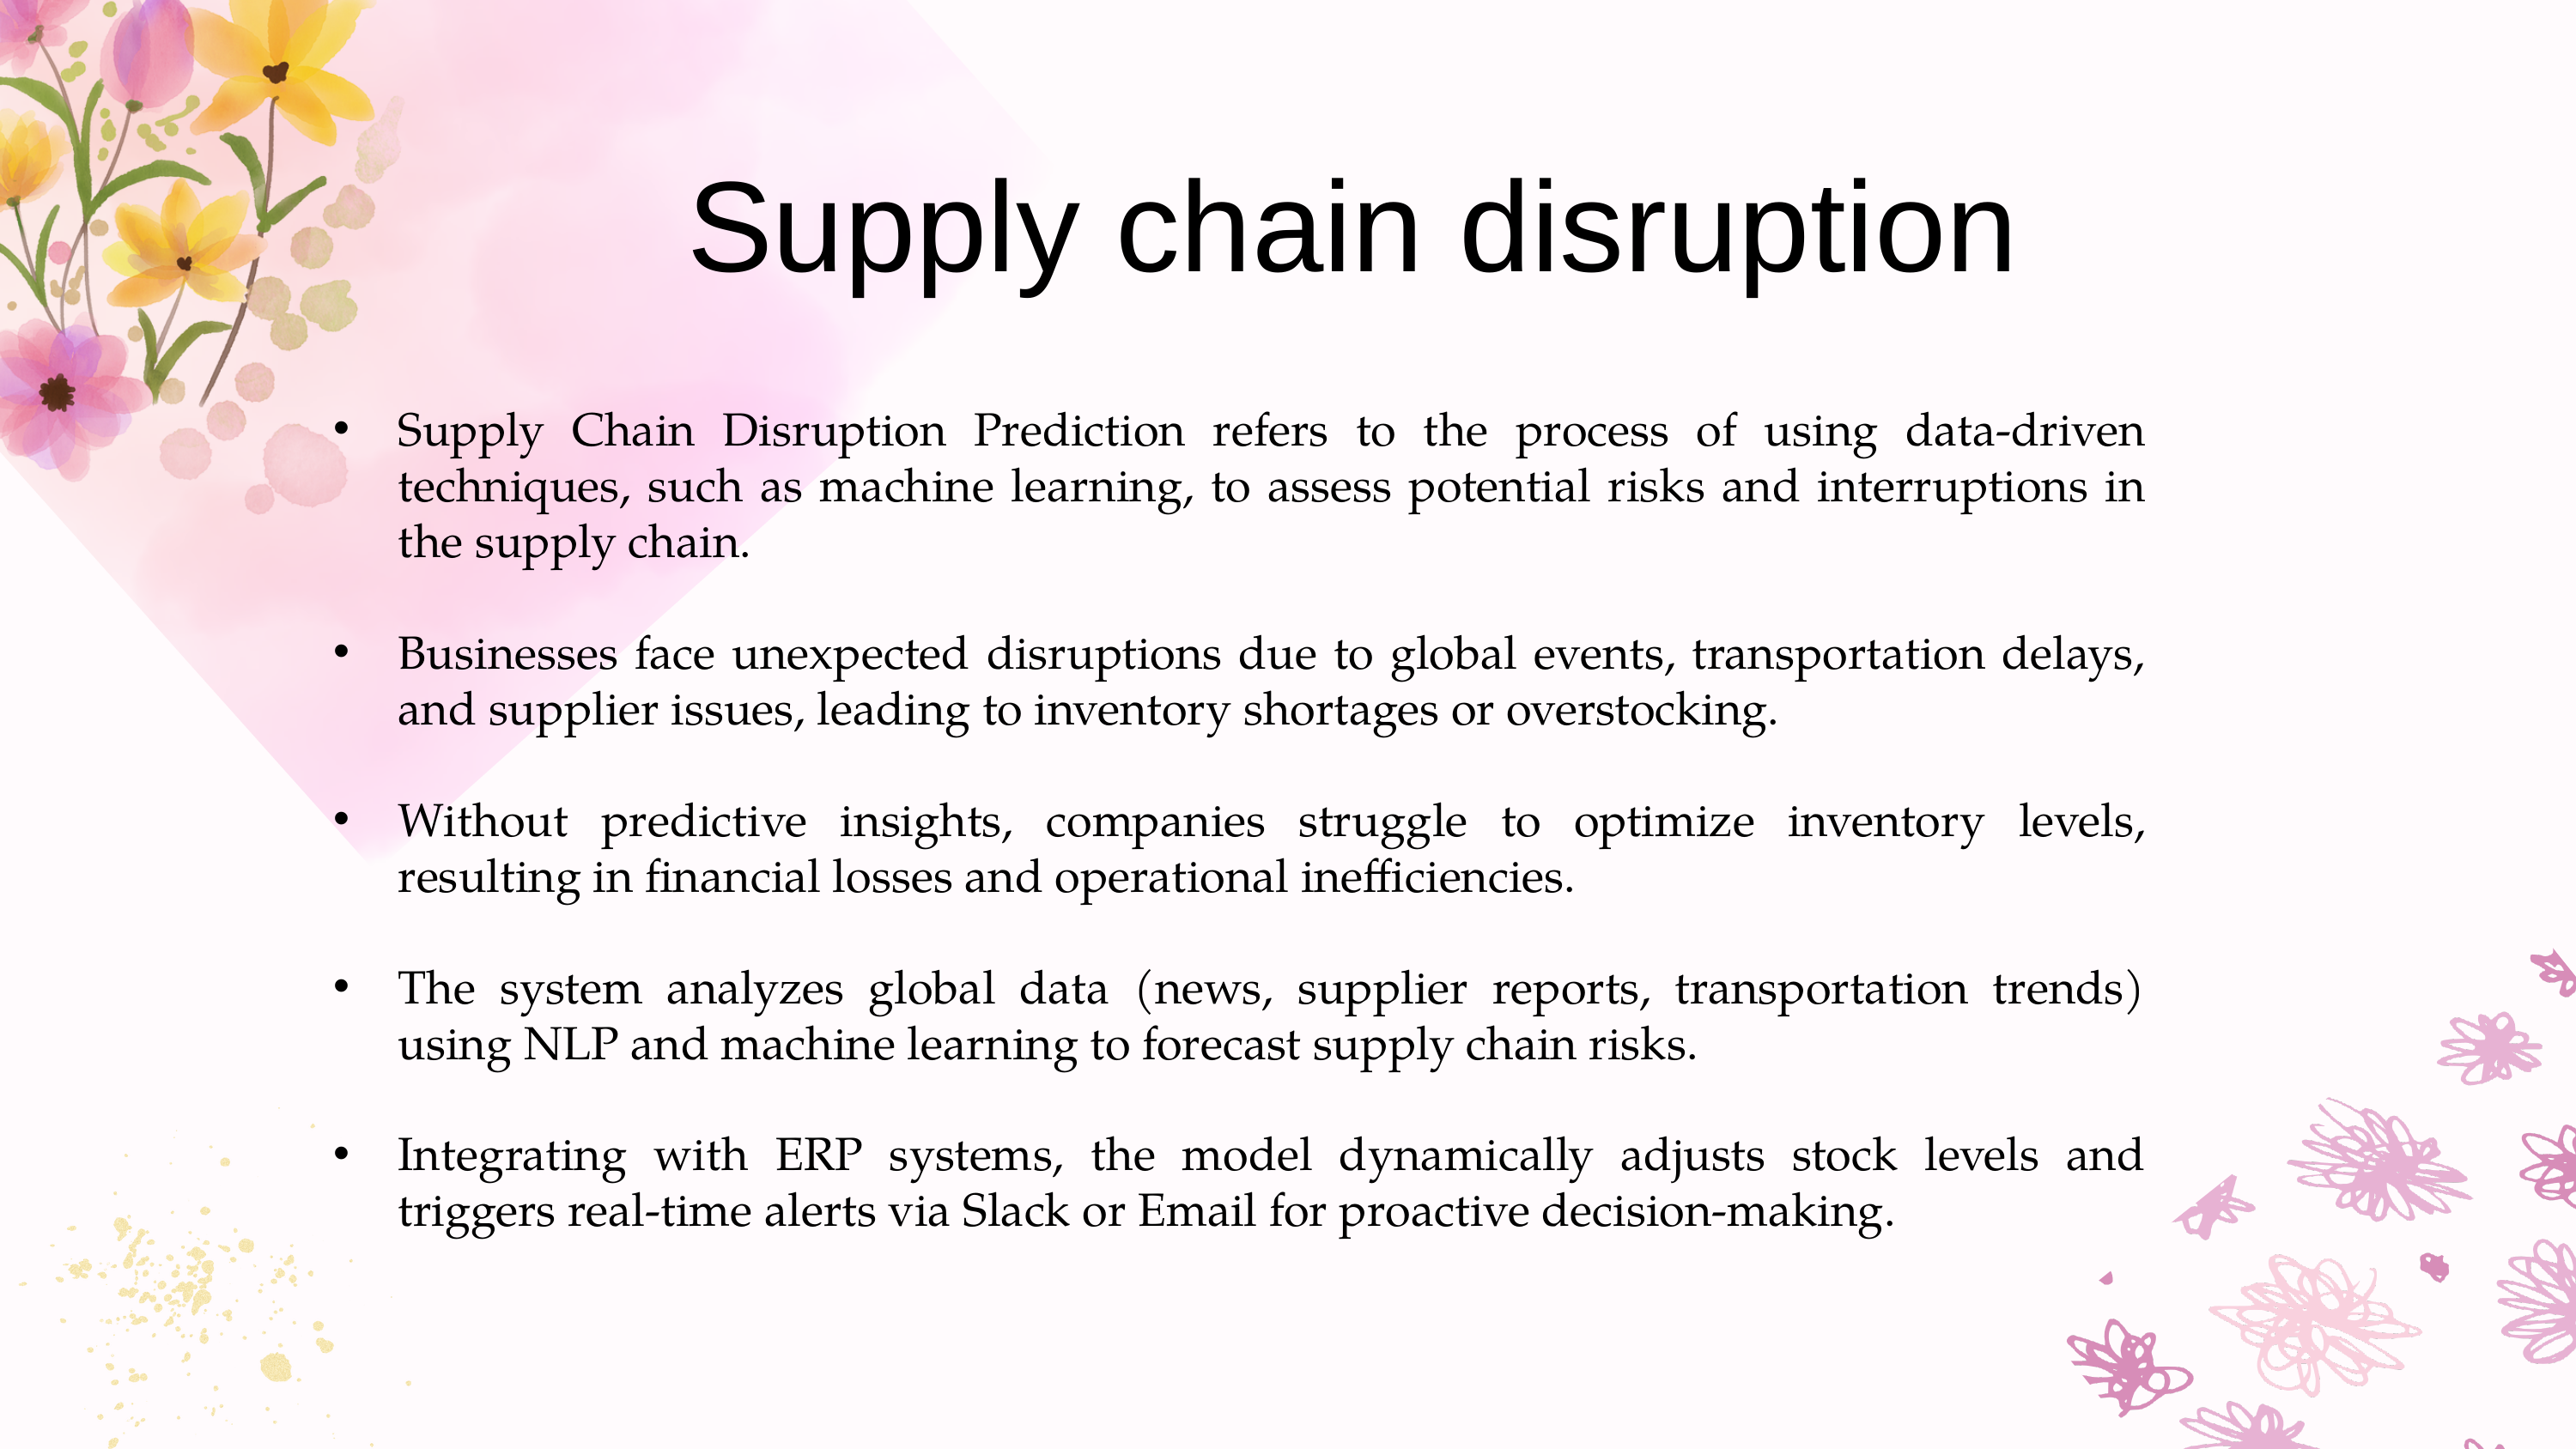

Supply chain disruption
Supply Chain Disruption Prediction refers to the process of using data-driven techniques, such as machine learning, to assess potential risks and interruptions in the supply chain.

Businesses face unexpected disruptions due to global events, transportation delays, and supplier issues, leading to inventory shortages or overstocking.

Without predictive insights, companies struggle to optimize inventory levels, resulting in financial losses and operational inefficiencies.

The system analyzes global data (news, supplier reports, transportation trends) using NLP and machine learning to forecast supply chain risks.

Integrating with ERP systems, the model dynamically adjusts stock levels and triggers real-time alerts via Slack or Email for proactive decision-making.